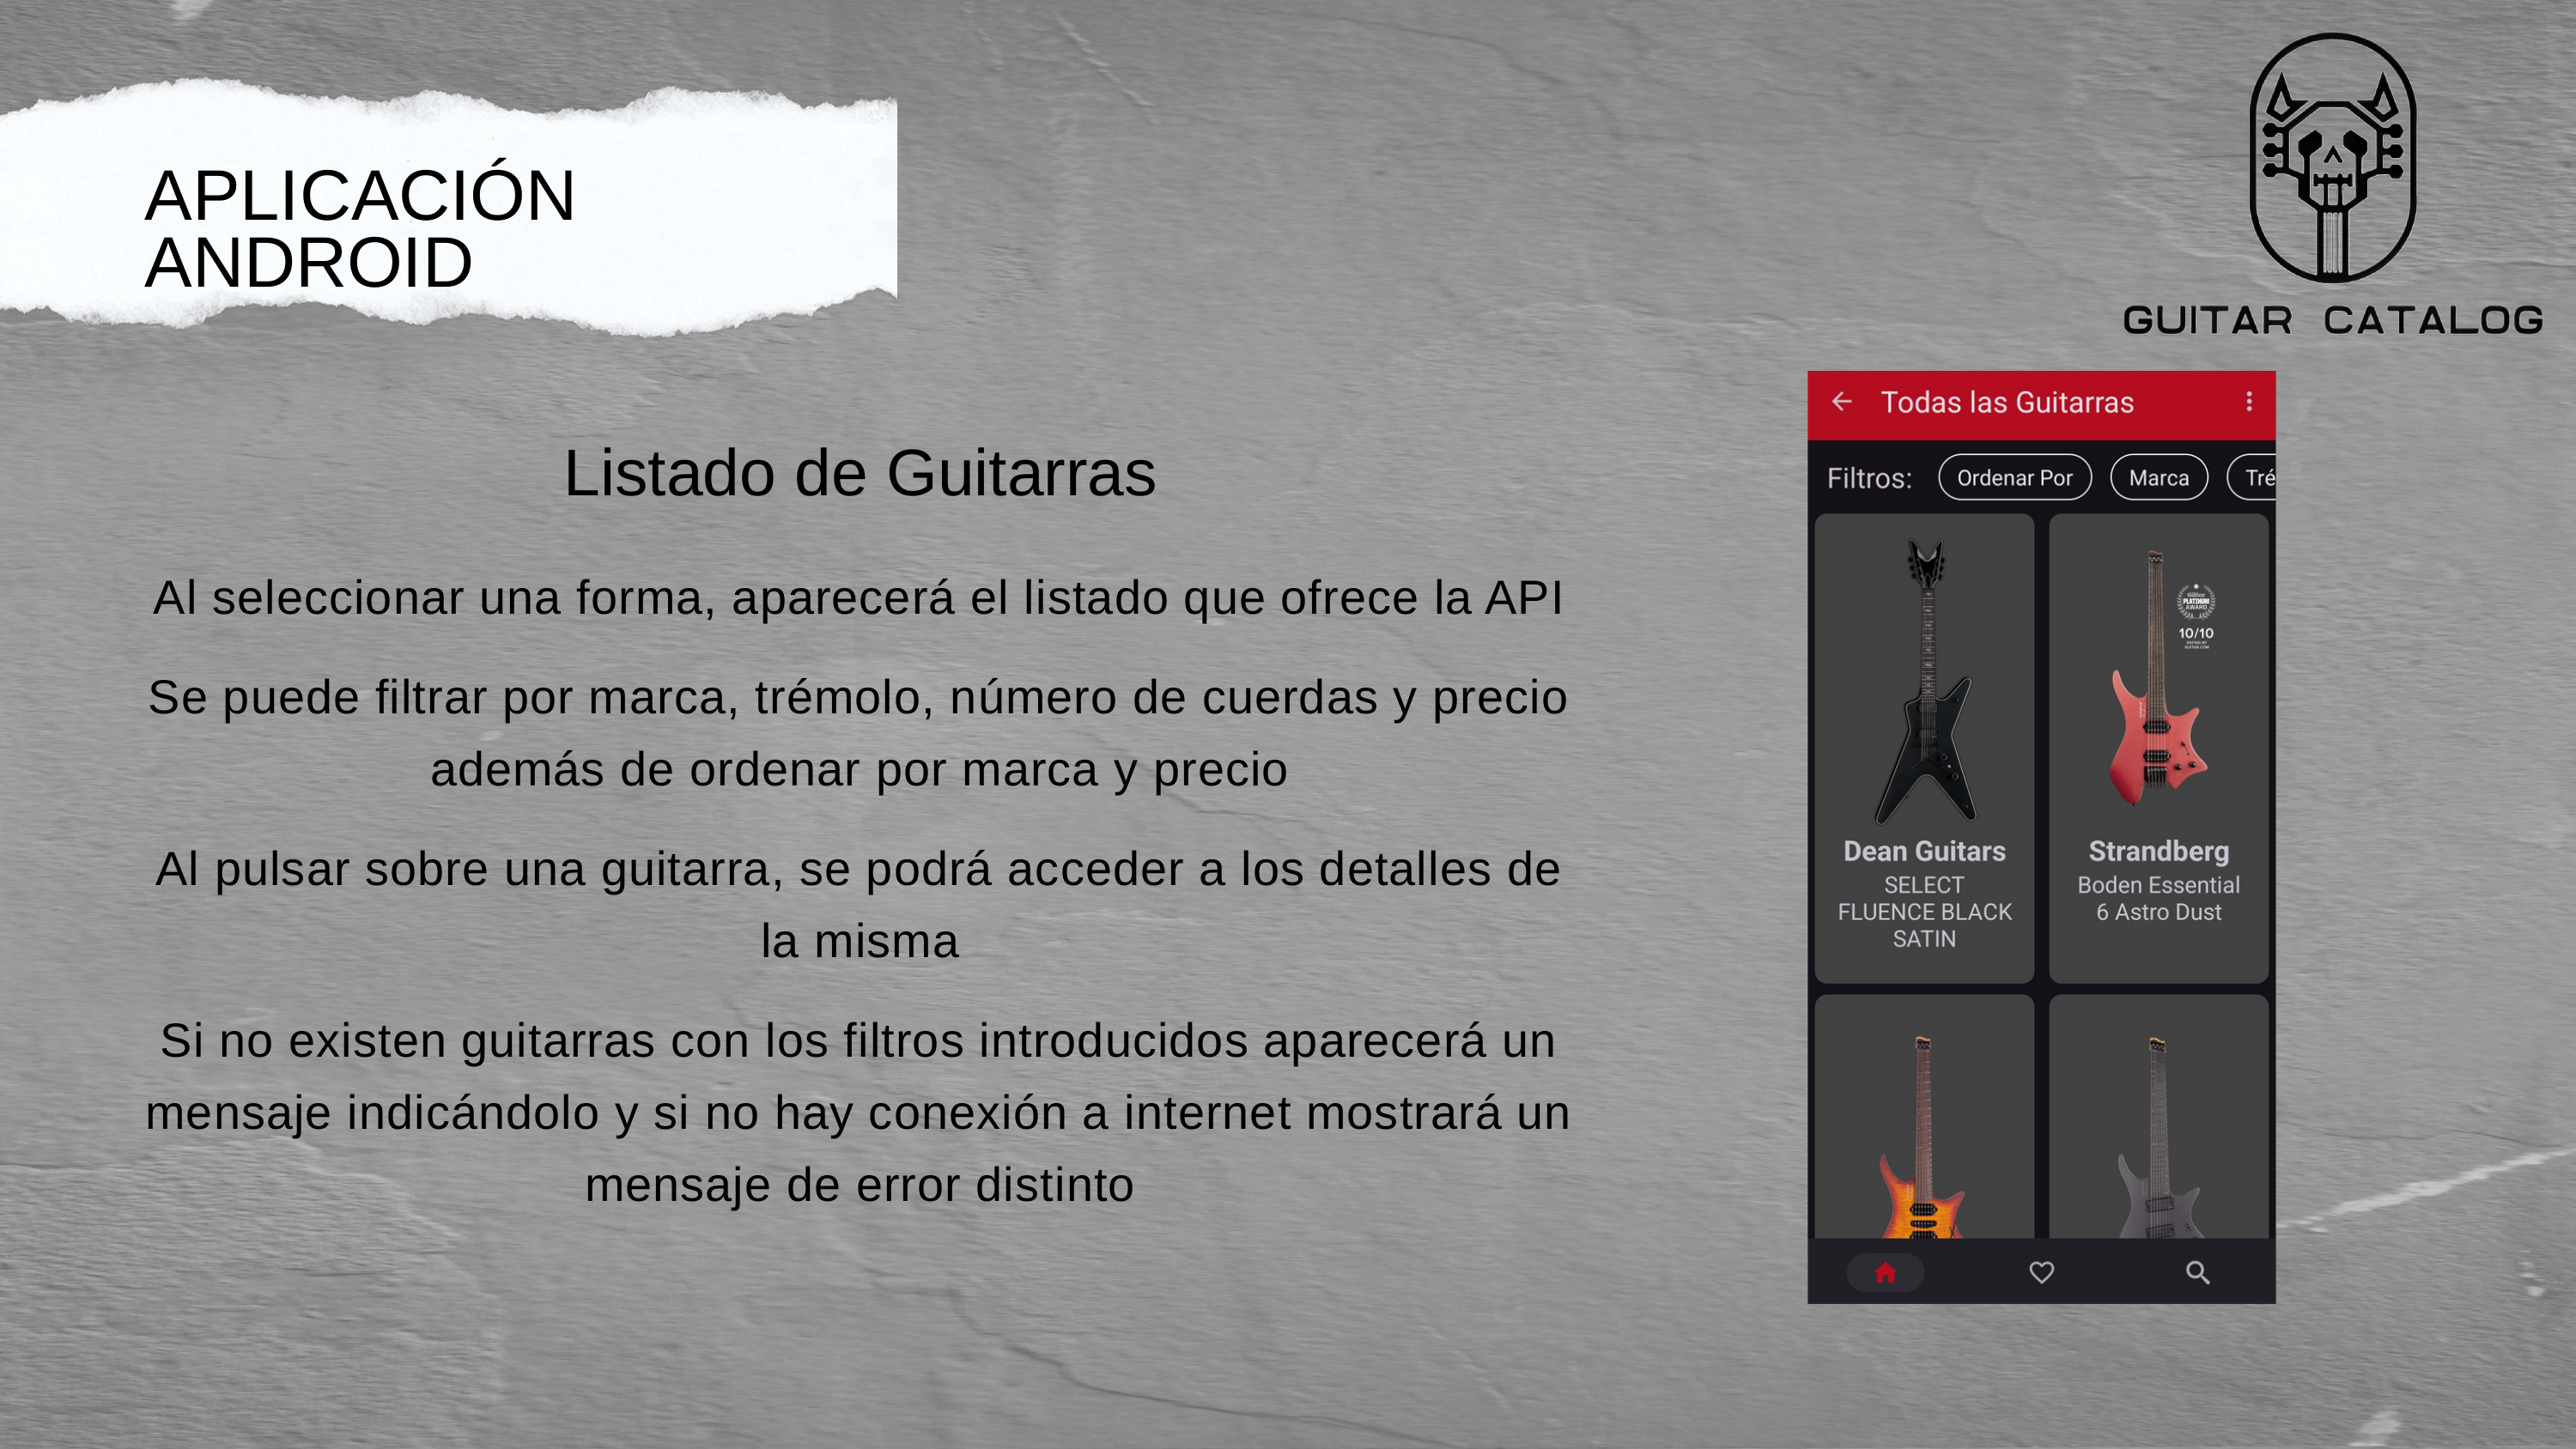

APLICACIÓN ANDROID

Listado de Guitarras
Al seleccionar una forma, aparecerá el listado que ofrece la API

Se puede filtrar por marca, trémolo, número de cuerdas y precio además de ordenar por marca y precio

Al pulsar sobre una guitarra, se podrá acceder a los detalles de la misma

Si no existen guitarras con los filtros introducidos aparecerá un mensaje indicándolo y si no hay conexión a internet mostrará un mensaje de error distinto